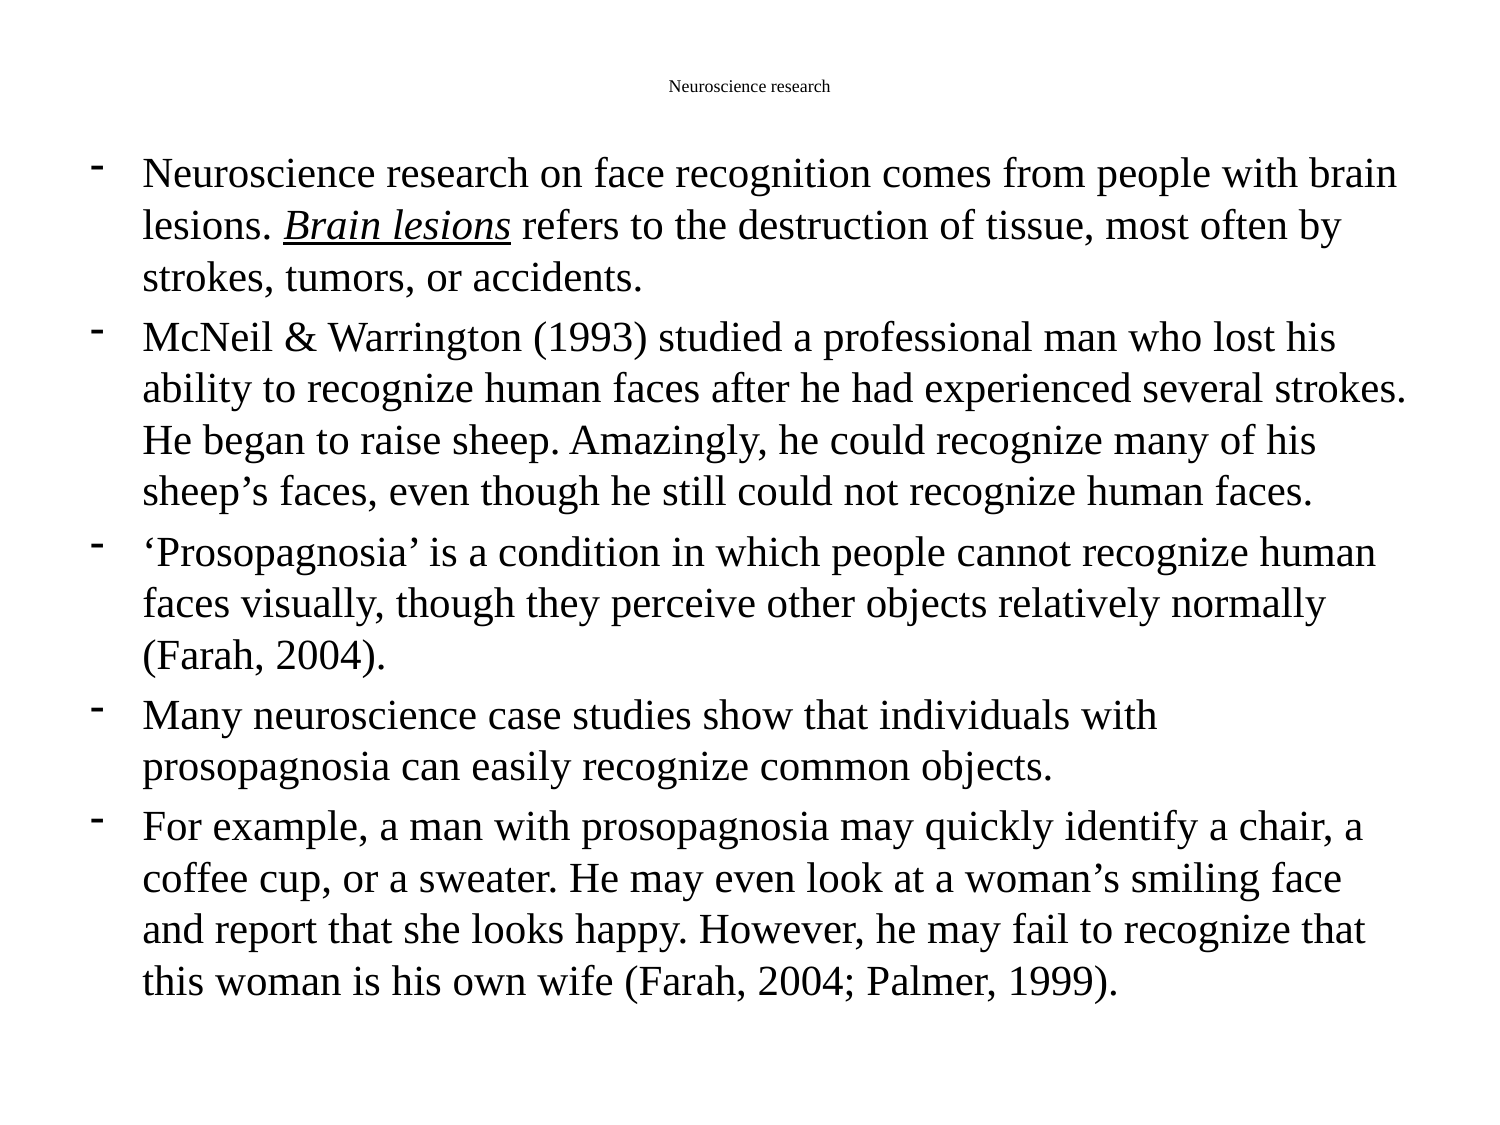

# Neuroscience research
Neuroscience research on face recognition comes from people with brain lesions. Brain lesions refers to the destruction of tissue, most often by strokes, tumors, or accidents.
McNeil & Warrington (1993) studied a professional man who lost his ability to recognize human faces after he had experienced several strokes. He began to raise sheep. Amazingly, he could recognize many of his sheep’s faces, even though he still could not recognize human faces.
‘Prosopagnosia’ is a condition in which people cannot recognize human faces visually, though they perceive other objects relatively normally (Farah, 2004).
Many neuroscience case studies show that individuals with prosopagnosia can easily recognize common objects.
For example, a man with prosopagnosia may quickly identify a chair, a coffee cup, or a sweater. He may even look at a woman’s smiling face and report that she looks happy. However, he may fail to recognize that this woman is his own wife (Farah, 2004; Palmer, 1999).